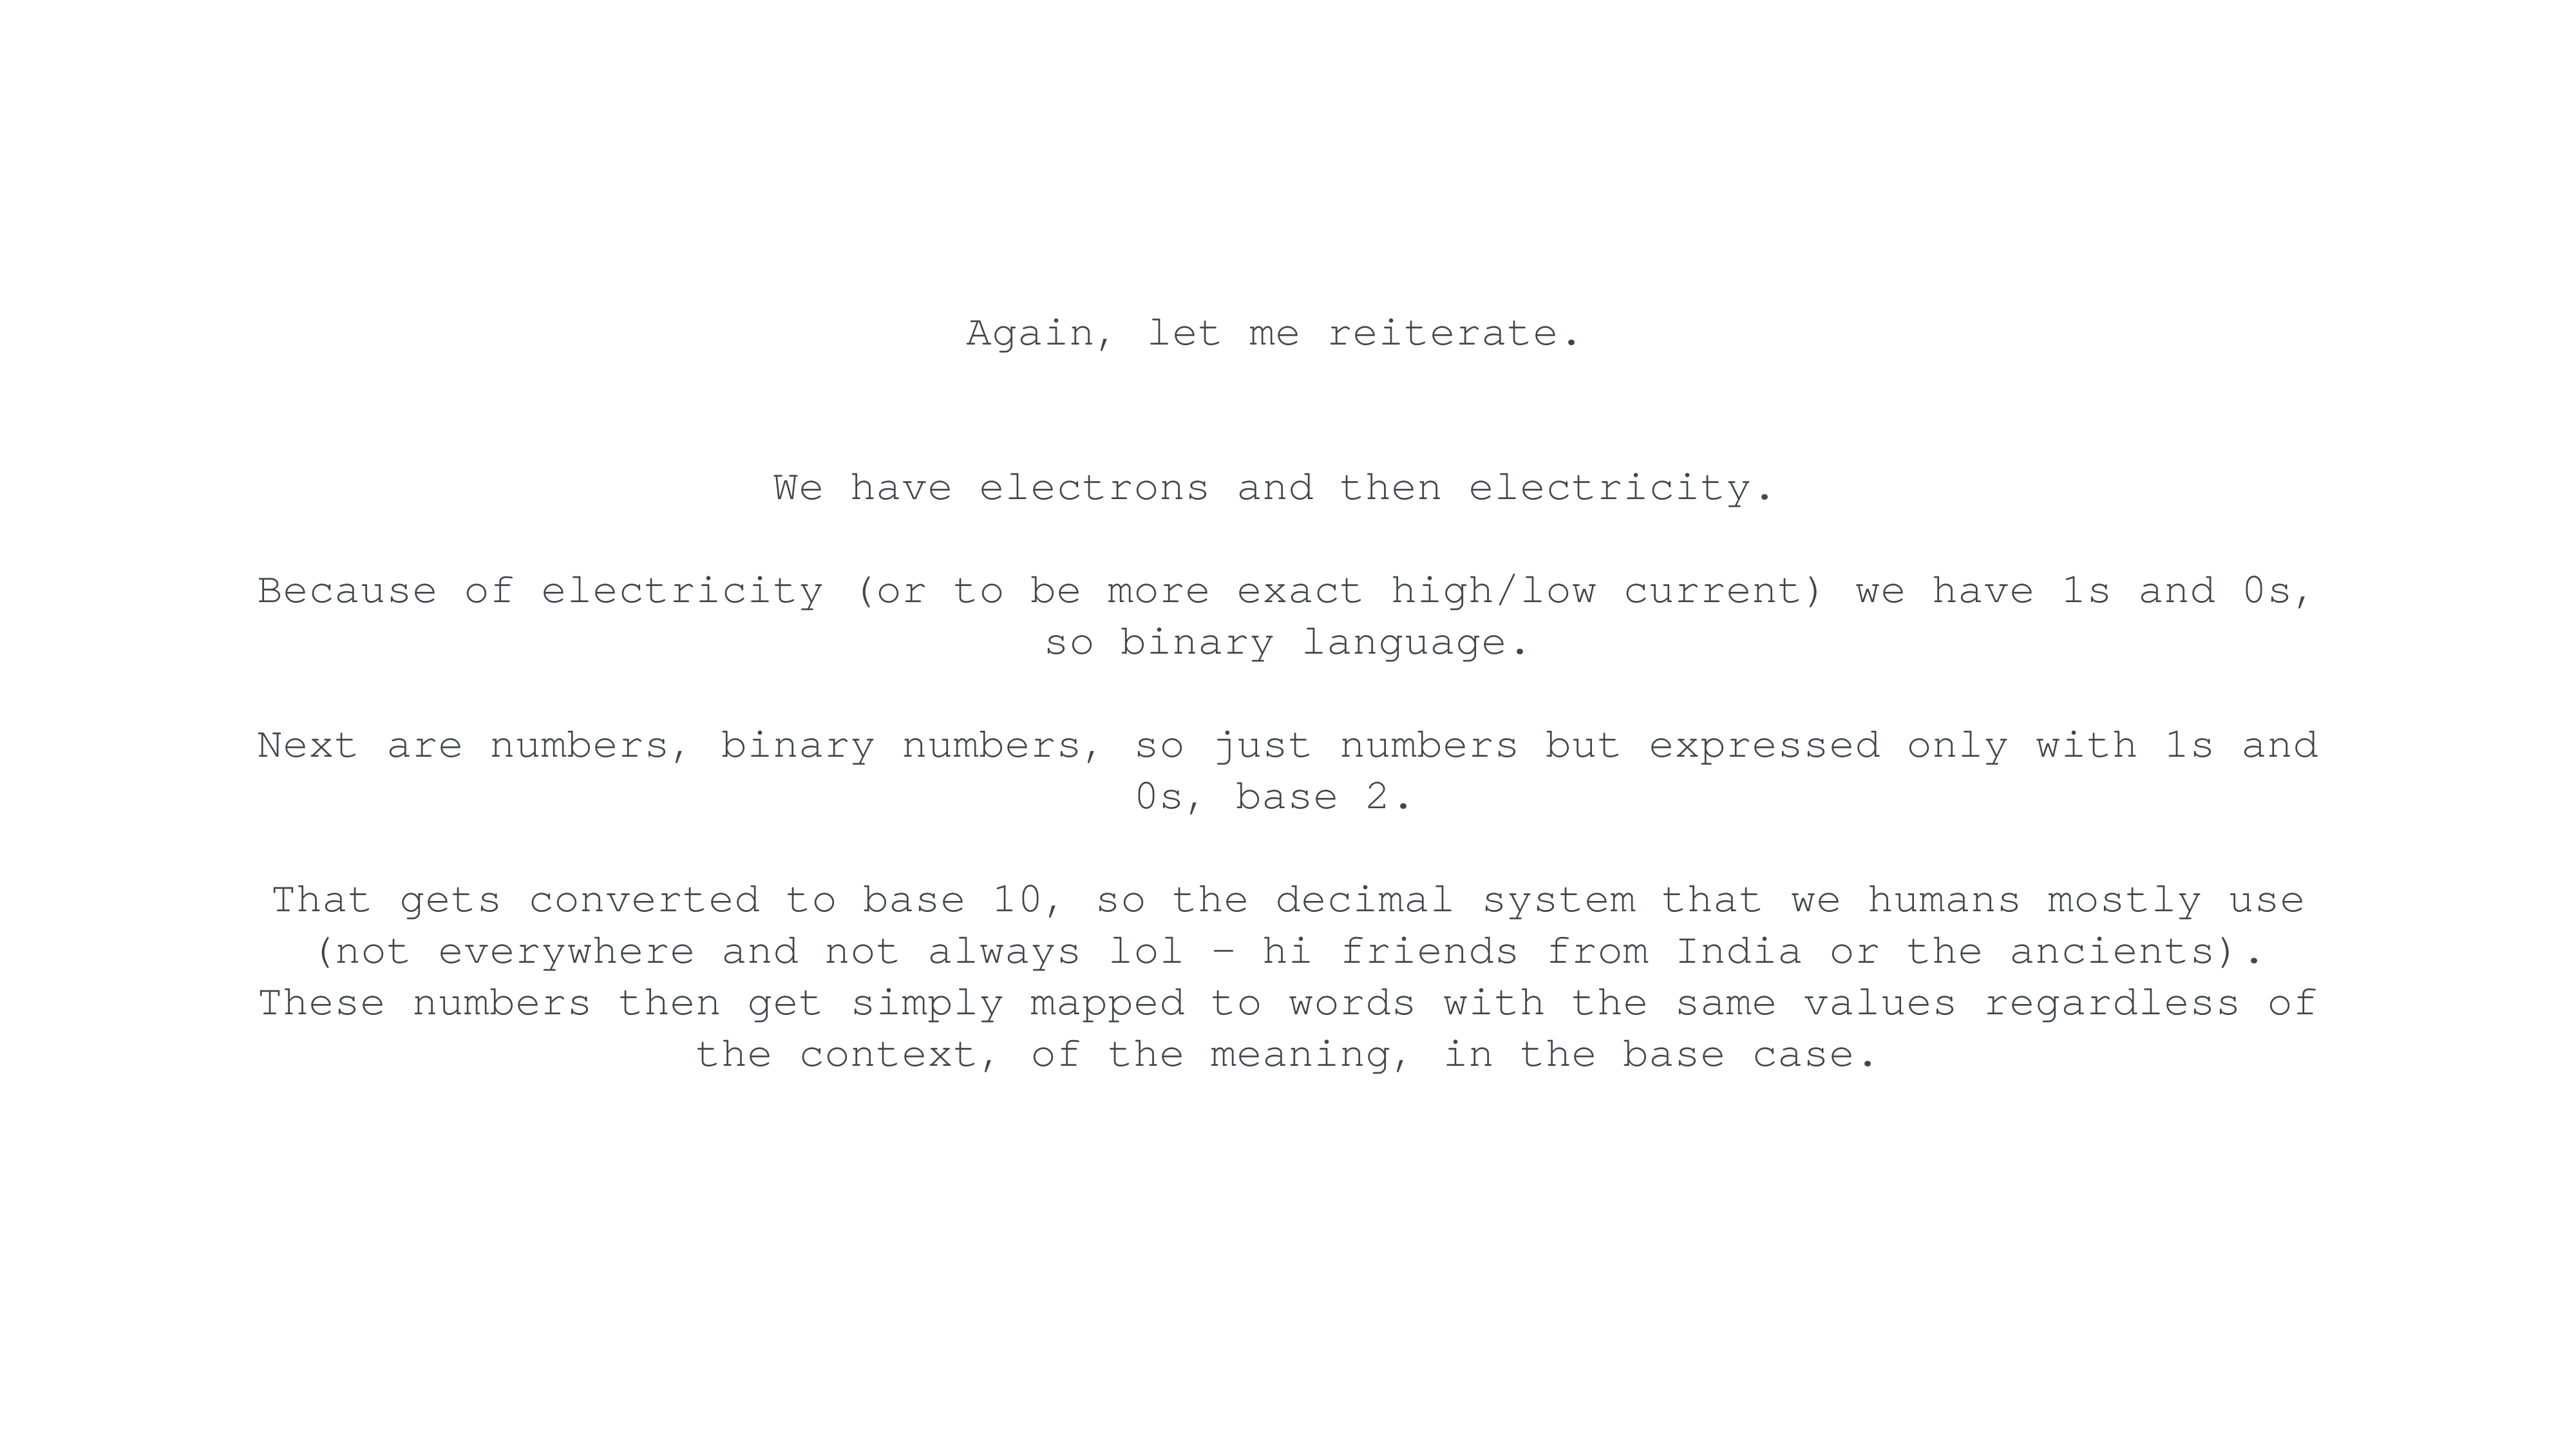

Again, let me reiterate.

We have electrons and then electricity.

Because of electricity (or to be more exact high/low current) we have 1s and 0s, so binary language.

Next are numbers, binary numbers, so just numbers but expressed only with 1s and 0s, base 2.

That gets converted to base 10, so the decimal system that we humans mostly use (not everywhere and not always lol - hi friends from India or the ancients). These numbers then get simply mapped to words with the same values regardless of the context, of the meaning, in the base case.